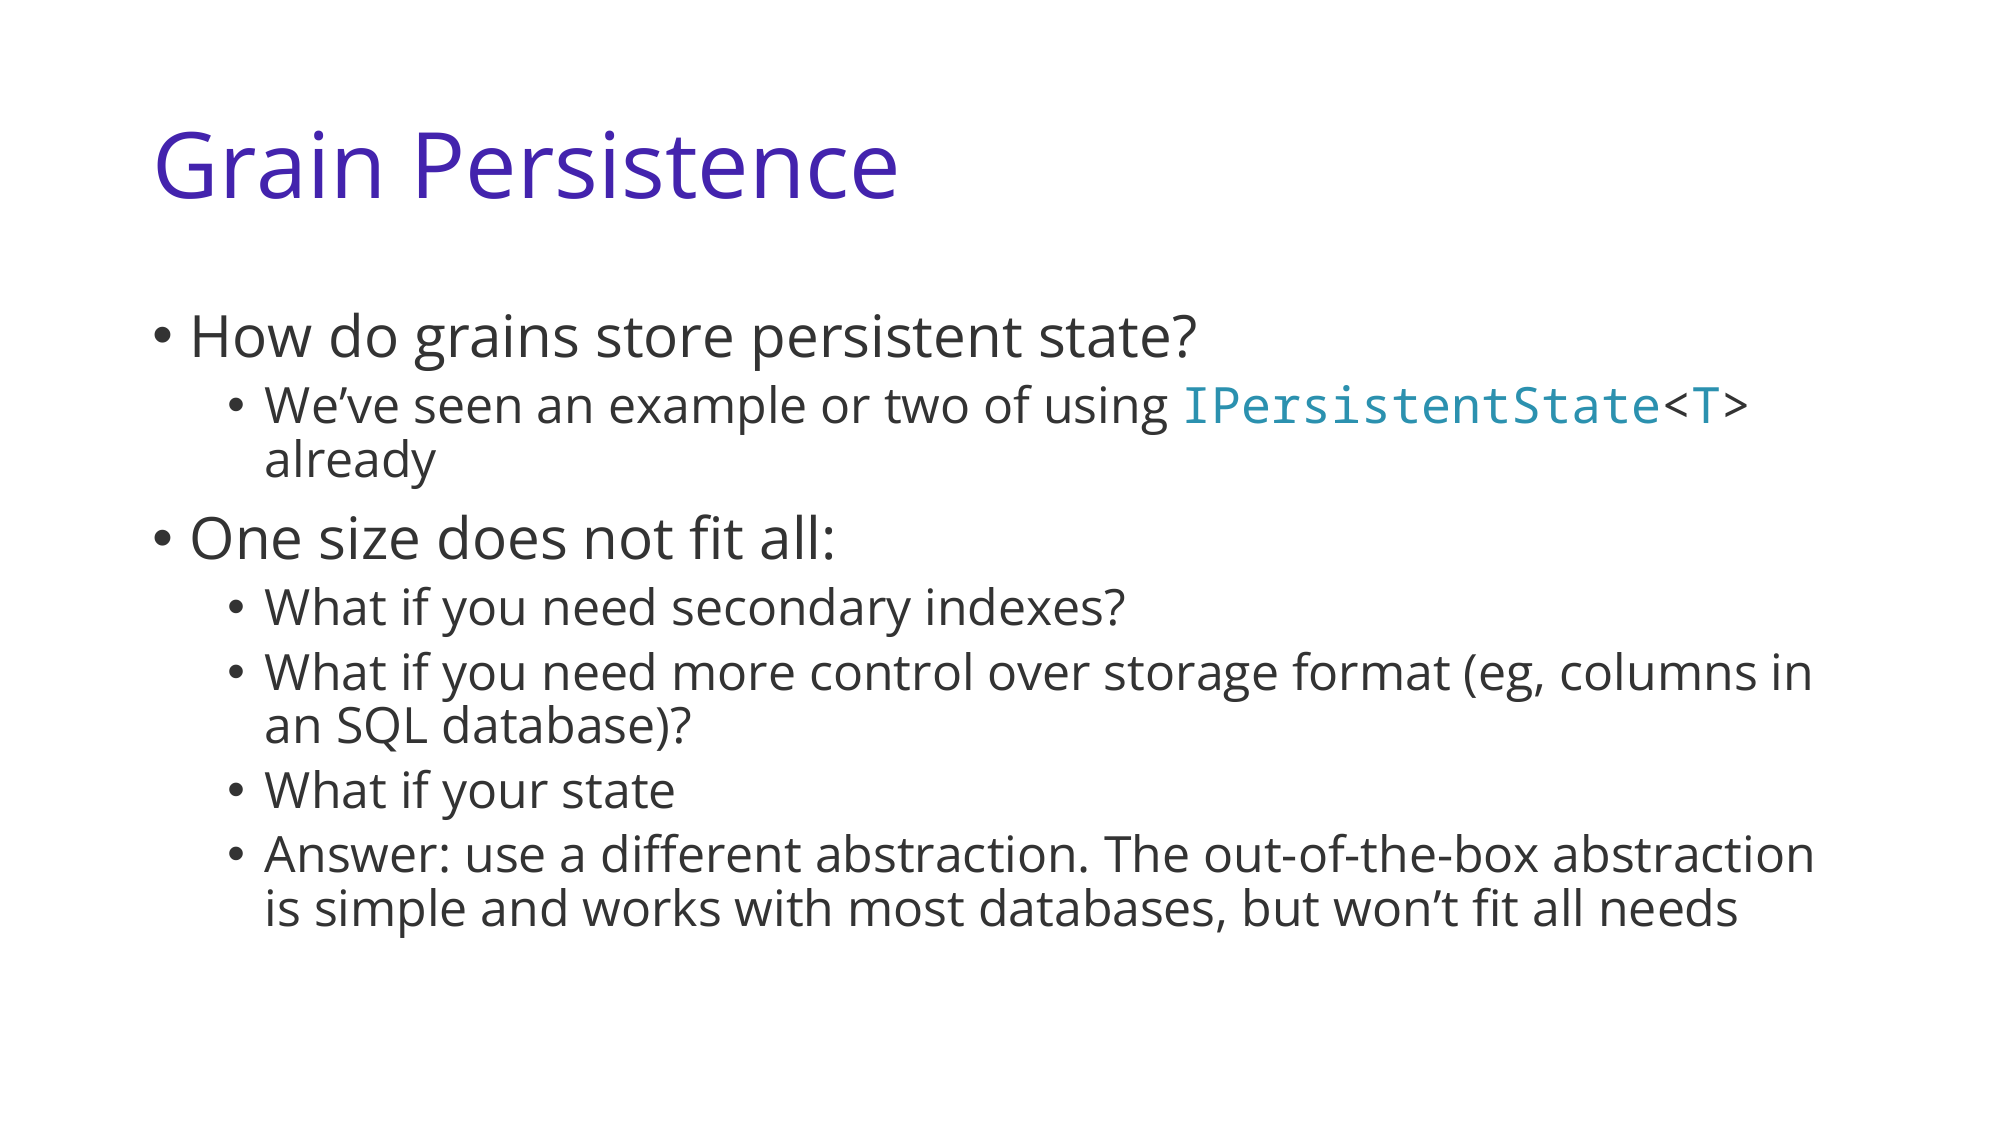

# Grain Persistence
How do grains store persistent state?
We’ve seen an example or two of using IPersistentState<T> already
One size does not fit all:
What if you need secondary indexes?
What if you need more control over storage format (eg, columns in an SQL database)?
What if your state
Answer: use a different abstraction. The out-of-the-box abstraction is simple and works with most databases, but won’t fit all needs